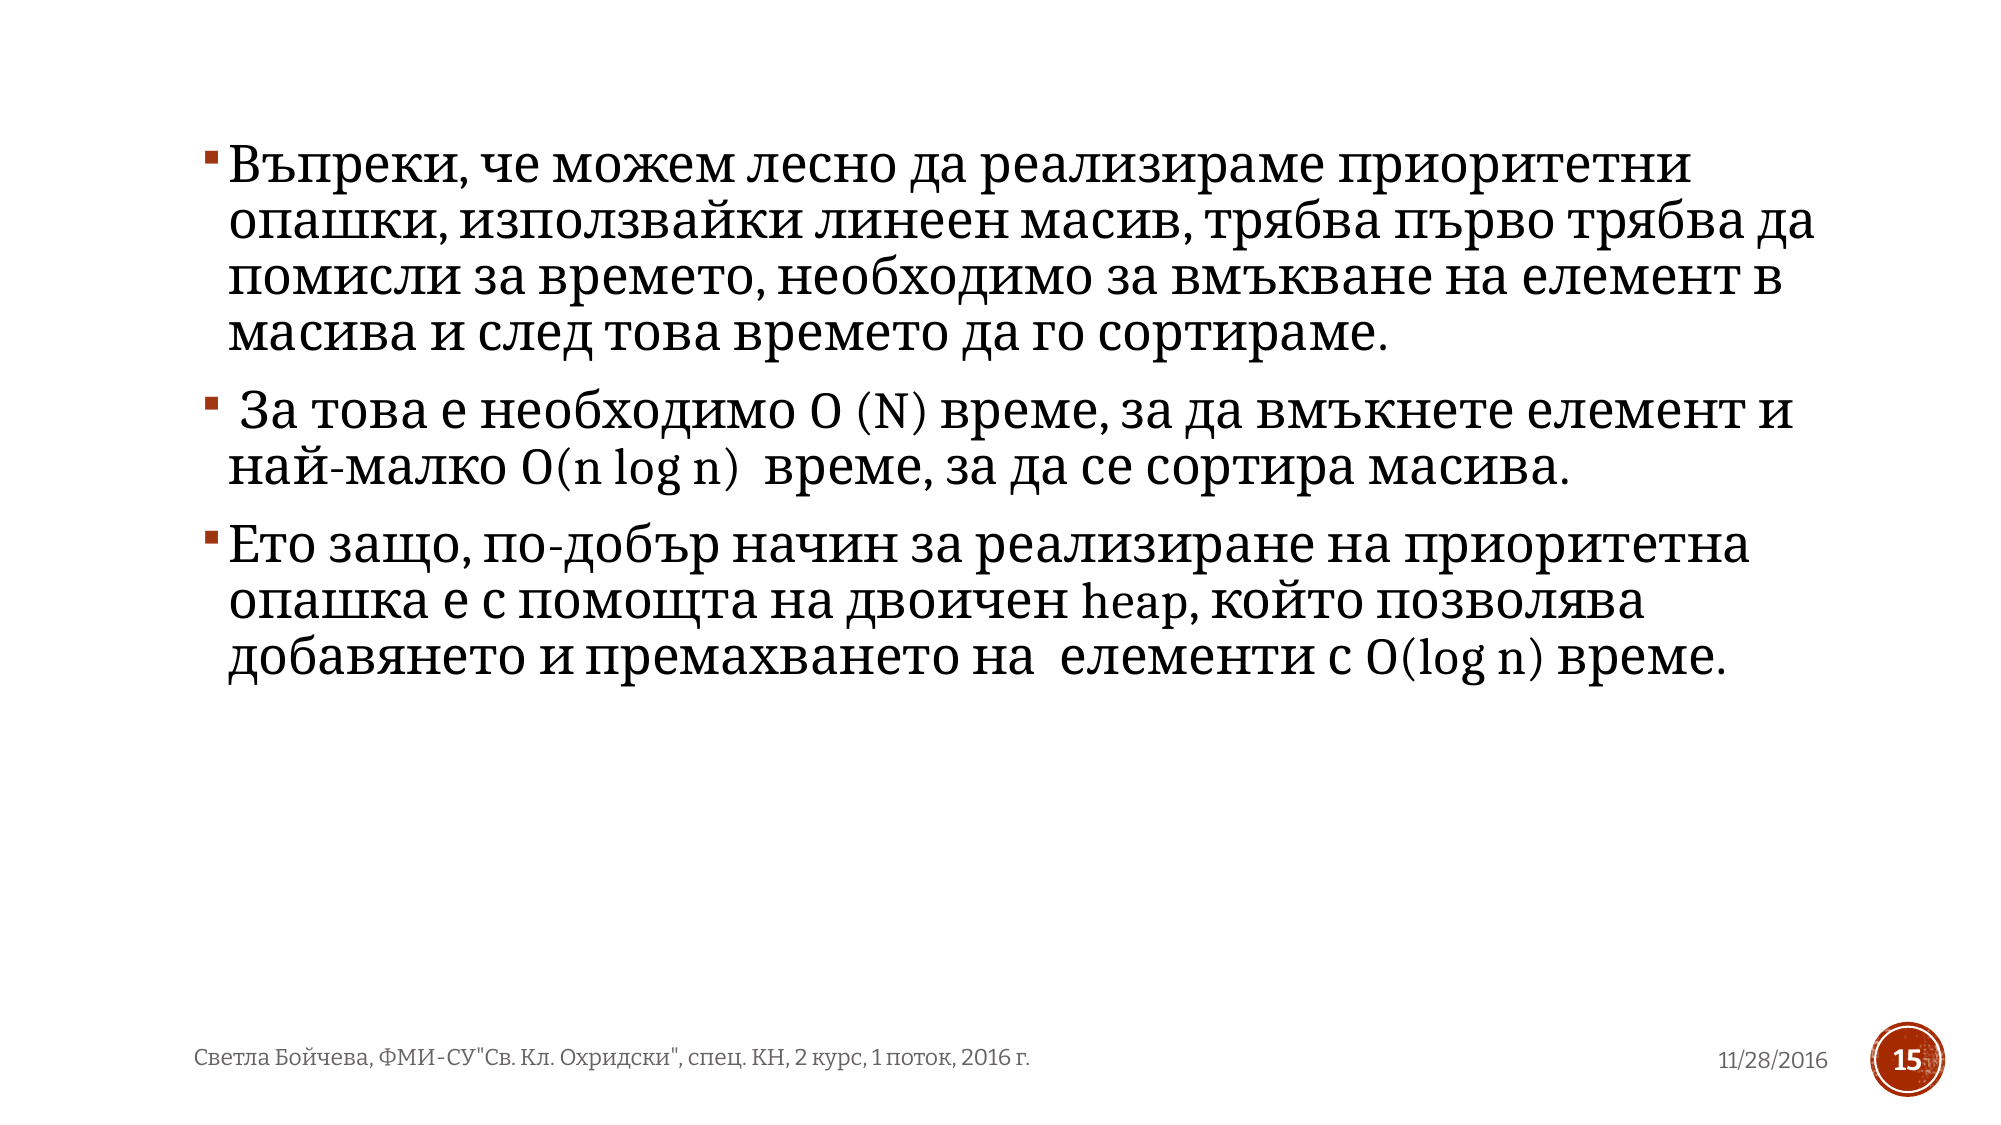

Въпреки, че можем лесно да реализираме приоритетни опашки, използвайки линеен масив, трябва първо трябва да помисли за времето, необходимо за вмъкване на елемент в масива и след това времето да го сортираме.
 За това е необходимо O (N) време, за да вмъкнете елемент и най-малко O(n log n)  време, за да се сортира масива.
Ето защо, по-добър начин за реализиране на приоритетна опашка е с помощта на двоичен heap, който позволява добавянето и премахването на  елементи с O(log n) време.
Светла Бойчева, ФМИ-СУ"Св. Кл. Охридски", спец. КН, 2 курс, 1 поток, 2016 г.
11/28/2016
15